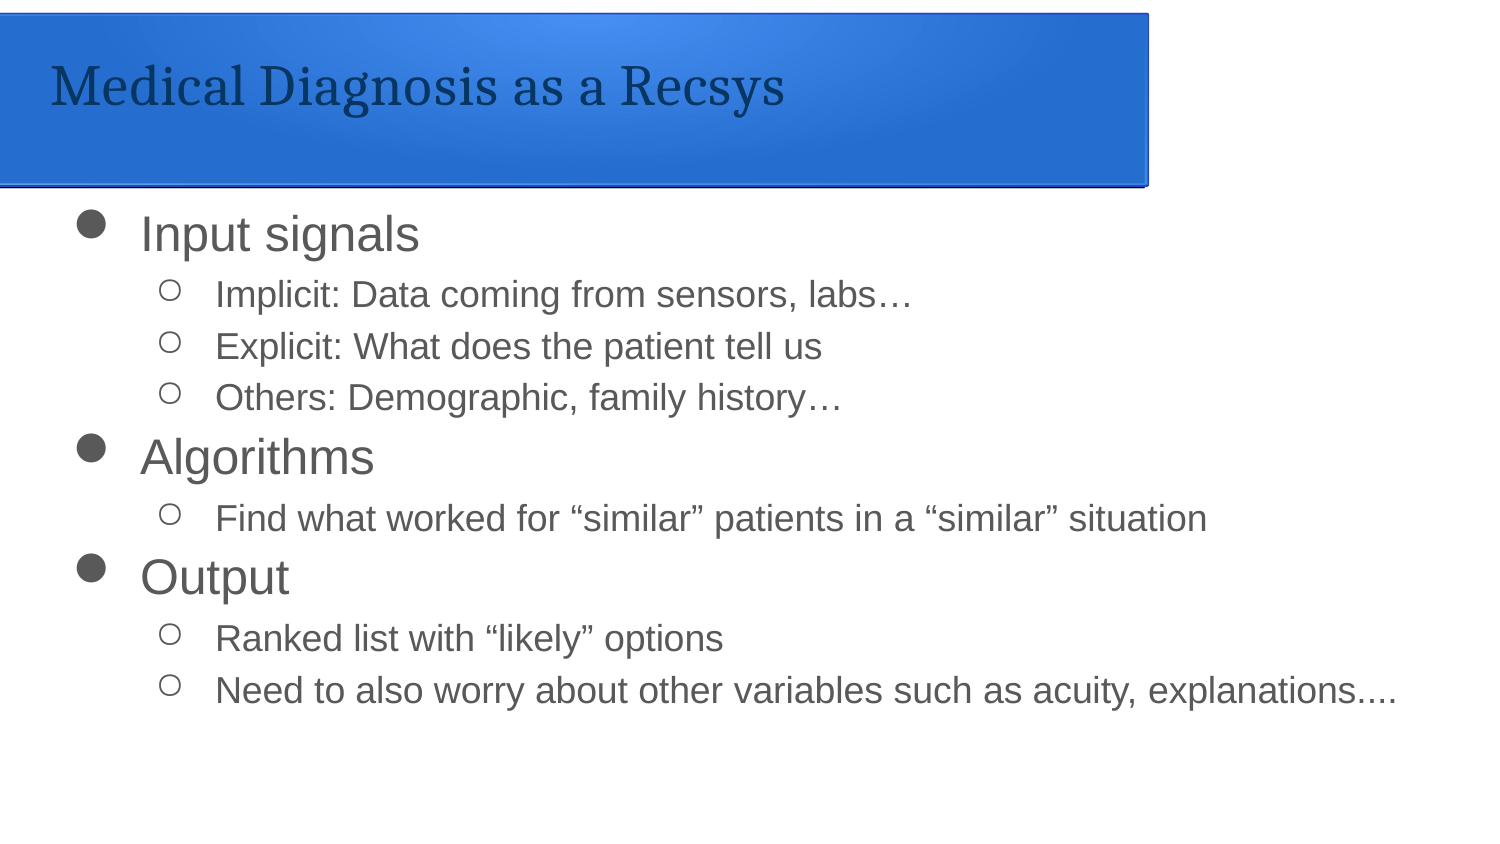

Medical Diagnosis as a Recsys
Input signals
Implicit: Data coming from sensors, labs…
Explicit: What does the patient tell us
Others: Demographic, family history…
Algorithms
Find what worked for “similar” patients in a “similar” situation
Output
Ranked list with “likely” options
Need to also worry about other variables such as acuity, explanations....